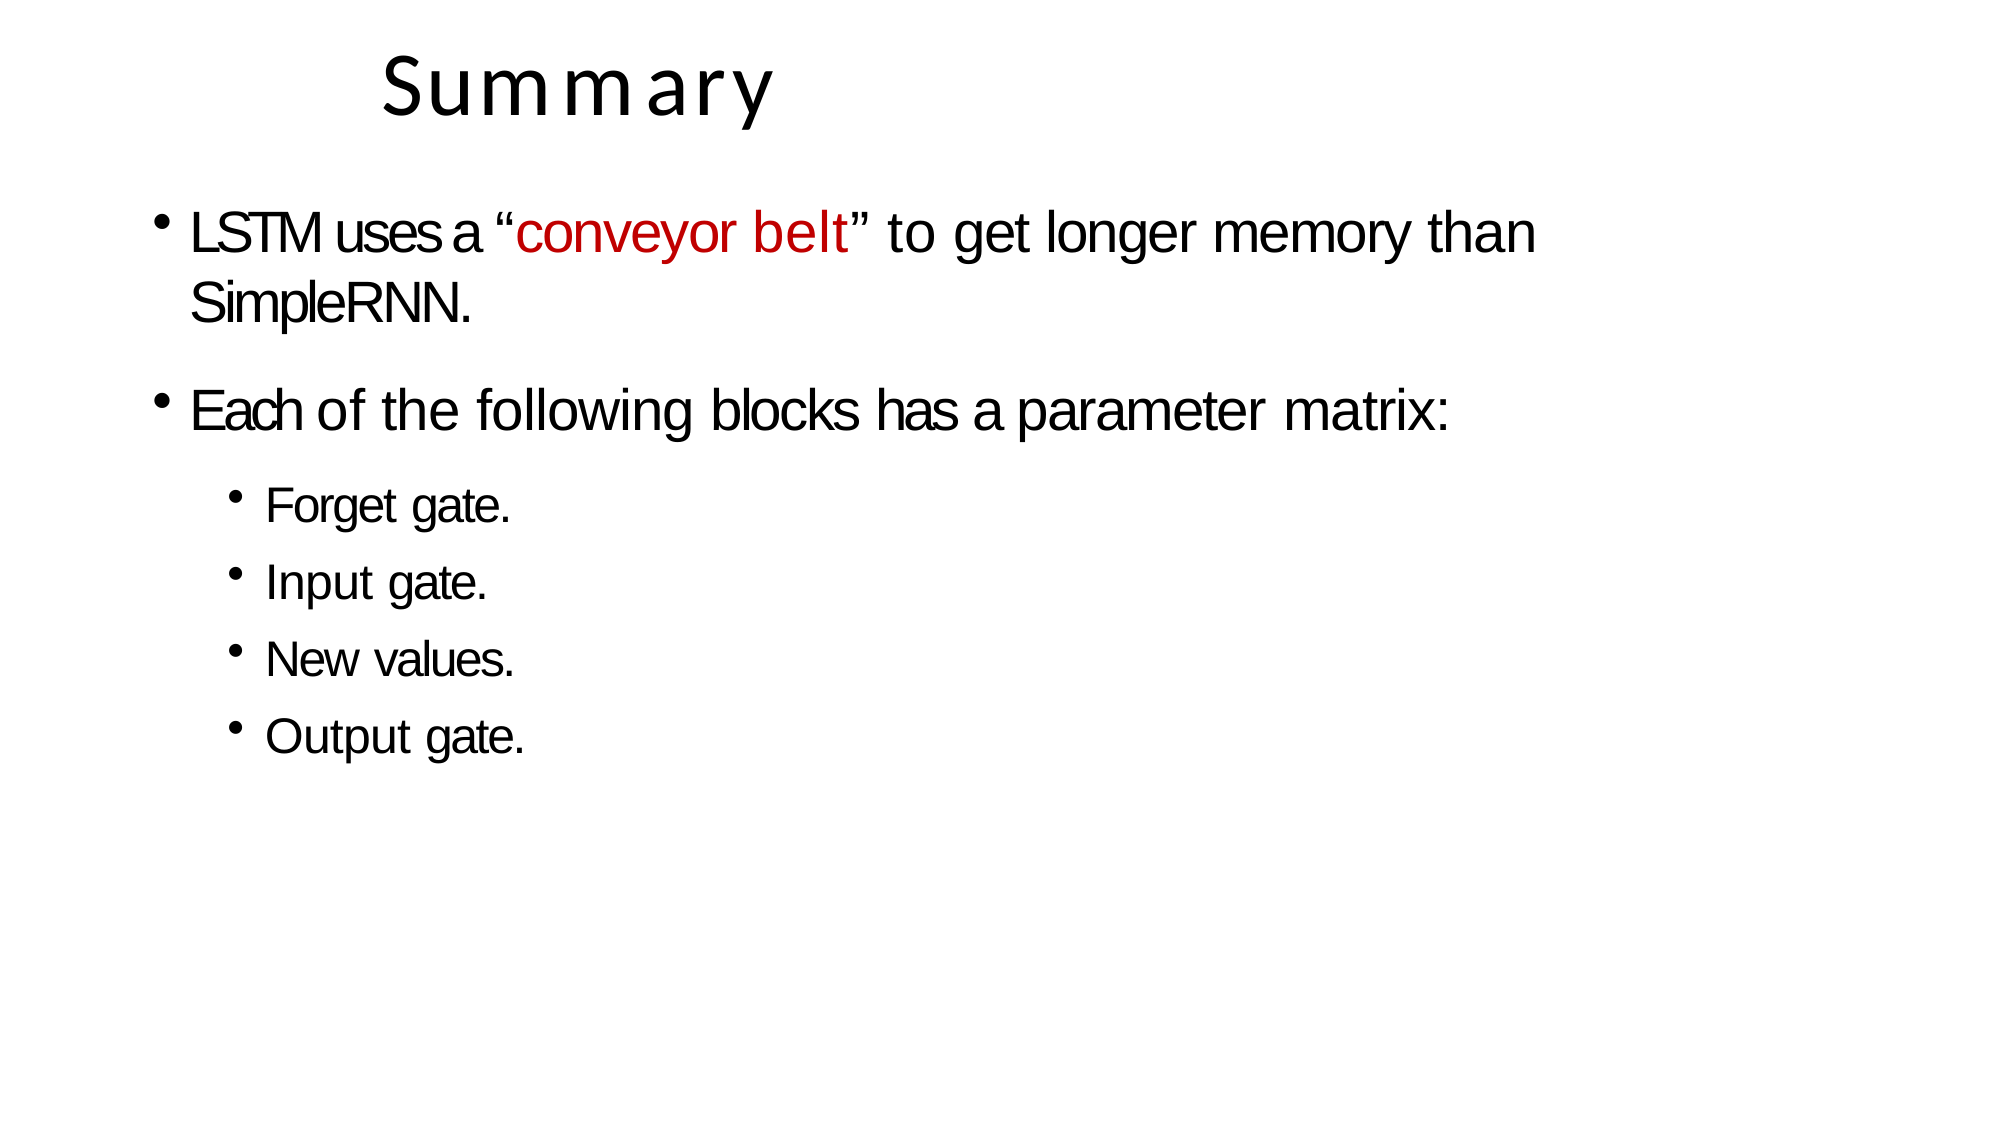

# Summary
LSTM uses a “conveyor belt” to get longer memory than SimpleRNN.
Each of the following blocks has a parameter matrix:
Forget gate.
Input gate.
New values.
Output gate.